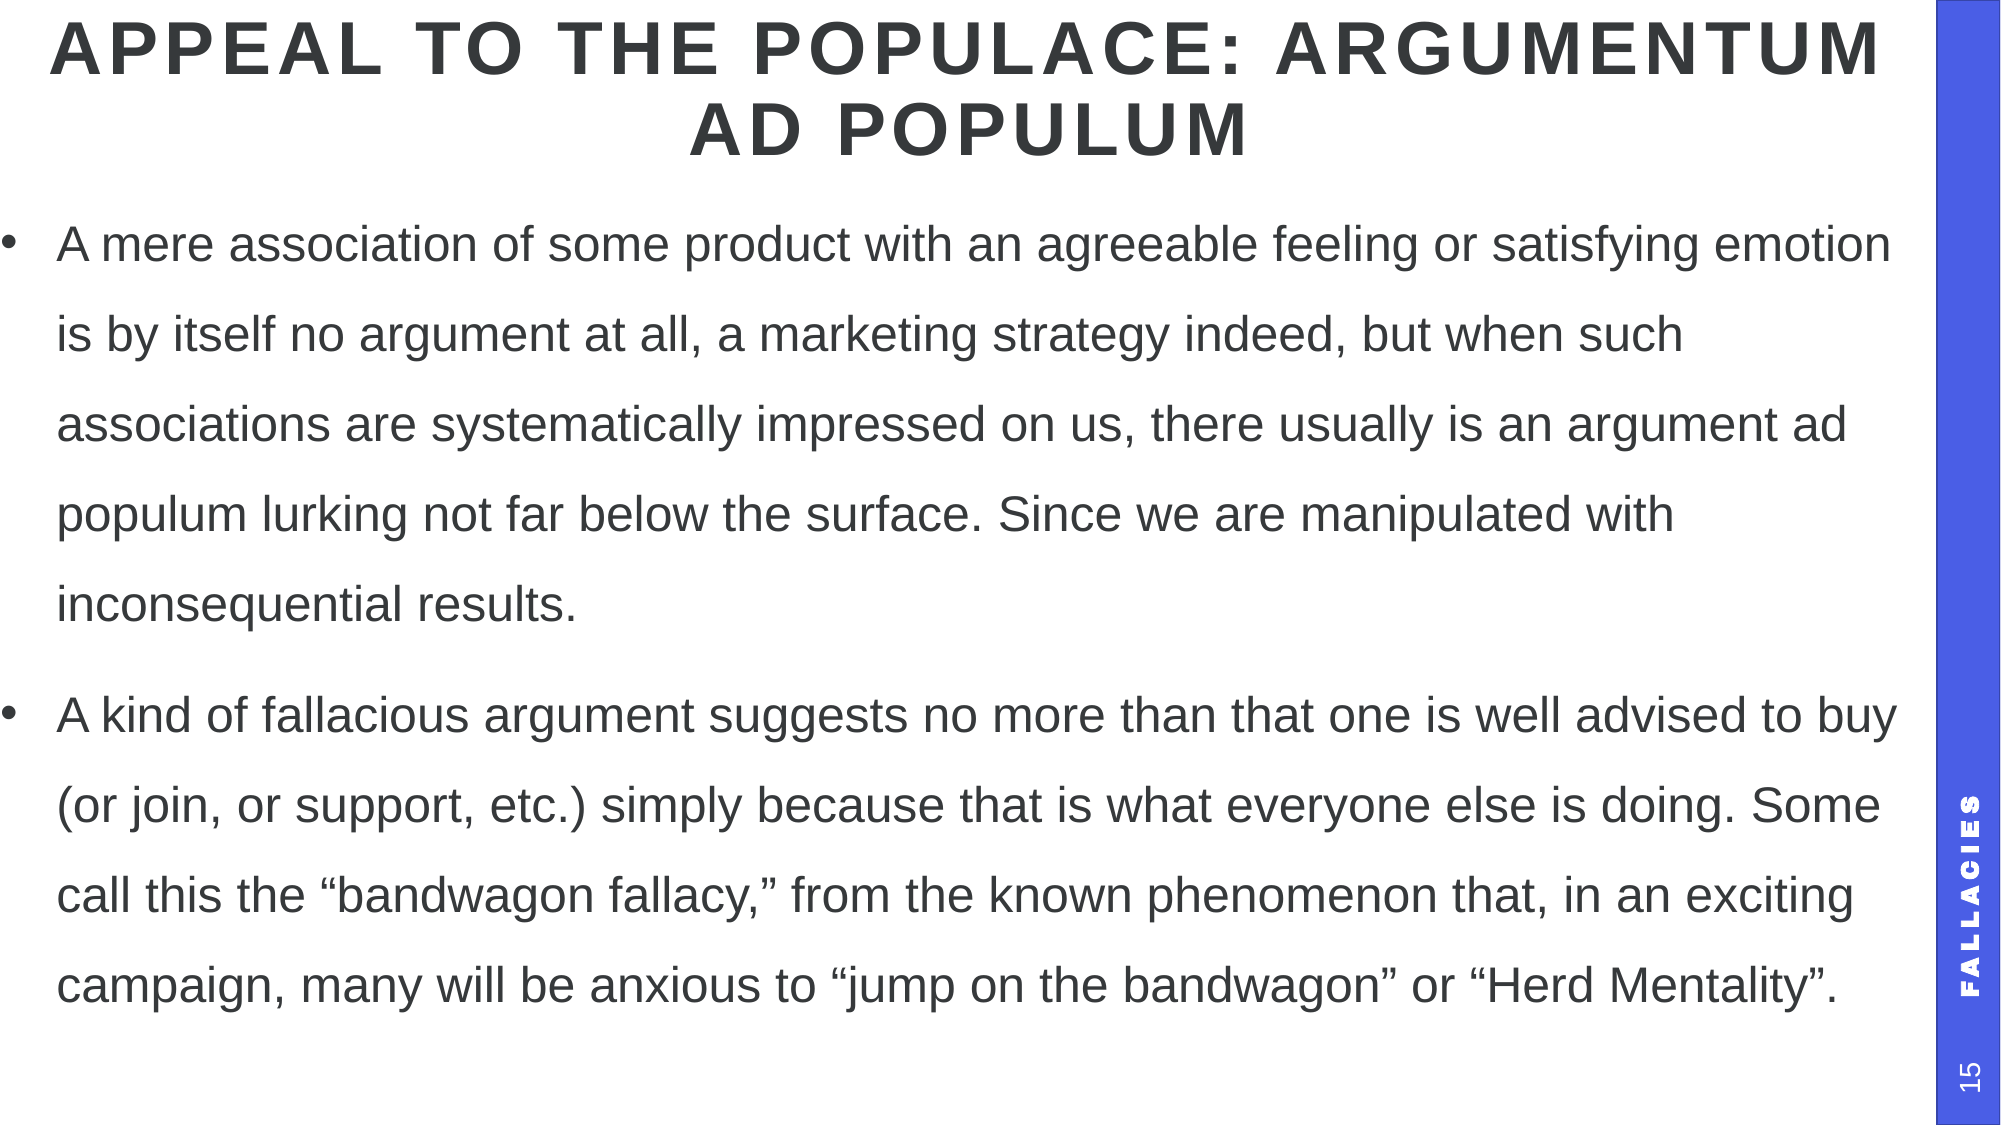

# Appeal to the Populace: Argumentum ad Populum
A mere association of some product with an agreeable feeling or satisfying emotion is by itself no argument at all, a marketing strategy indeed, but when such associations are systematically impressed on us, there usually is an argument ad populum lurking not far below the surface. Since we are manipulated with inconsequential results.
A kind of fallacious argument suggests no more than that one is well advised to buy (or join, or support, etc.) simply because that is what everyone else is doing. Some call this the “bandwagon fallacy,” from the known phenomenon that, in an exciting campaign, many will be anxious to “jump on the bandwagon” or “Herd Mentality”.

Fallacies
15